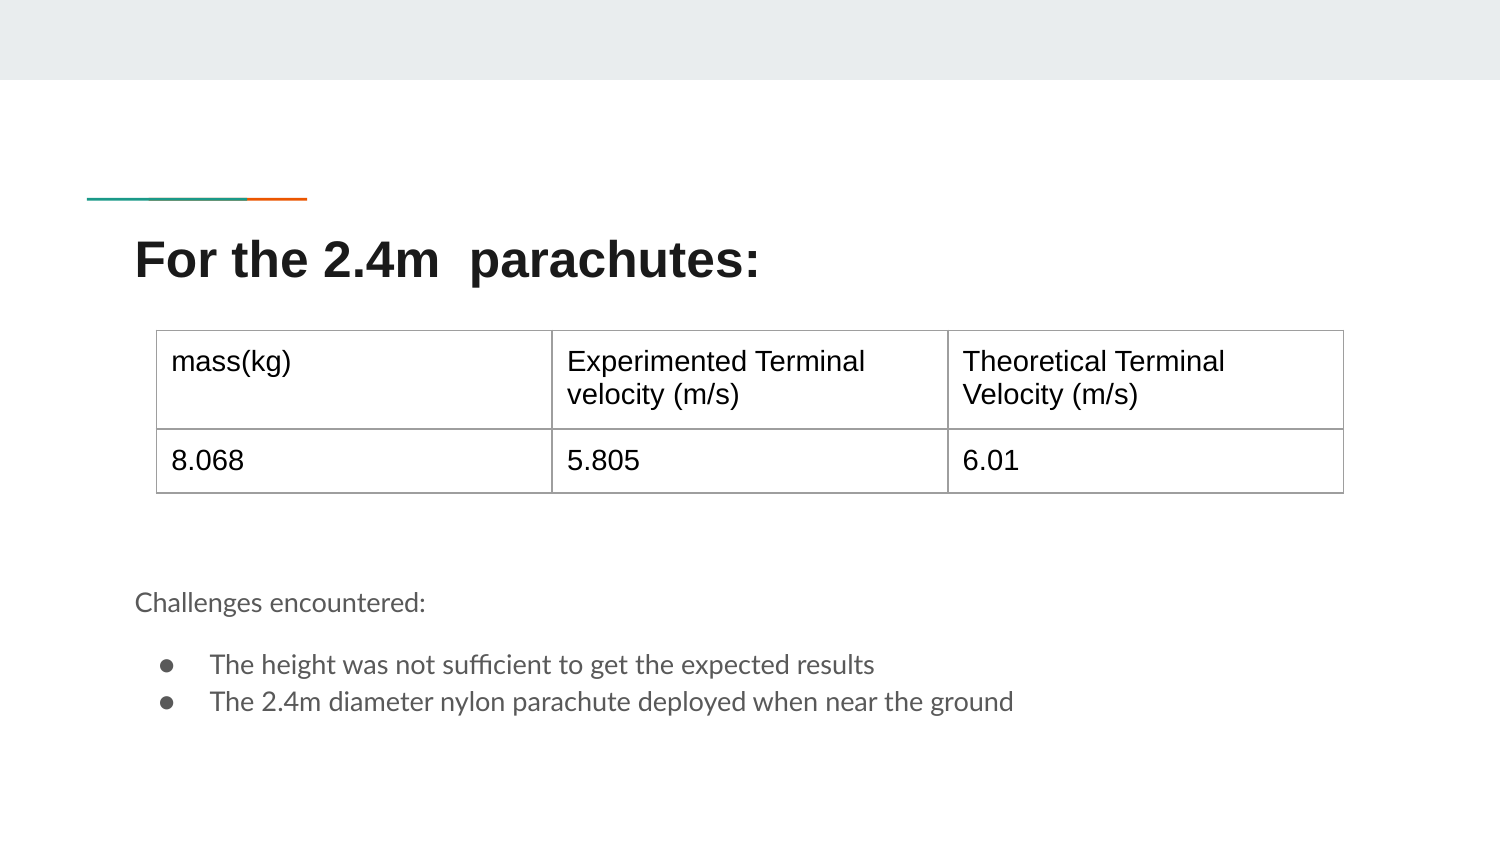

# For the 2.4m  parachutes:

Challenges encountered:
The height was not sufficient to get the expected results
The 2.4m diameter nylon parachute deployed when near the ground

| mass(kg) | Experimented Terminal velocity (m/s) | Theoretical Terminal Velocity (m/s) |
| --- | --- | --- |
| 8.068 | 5.805 | 6.01 |